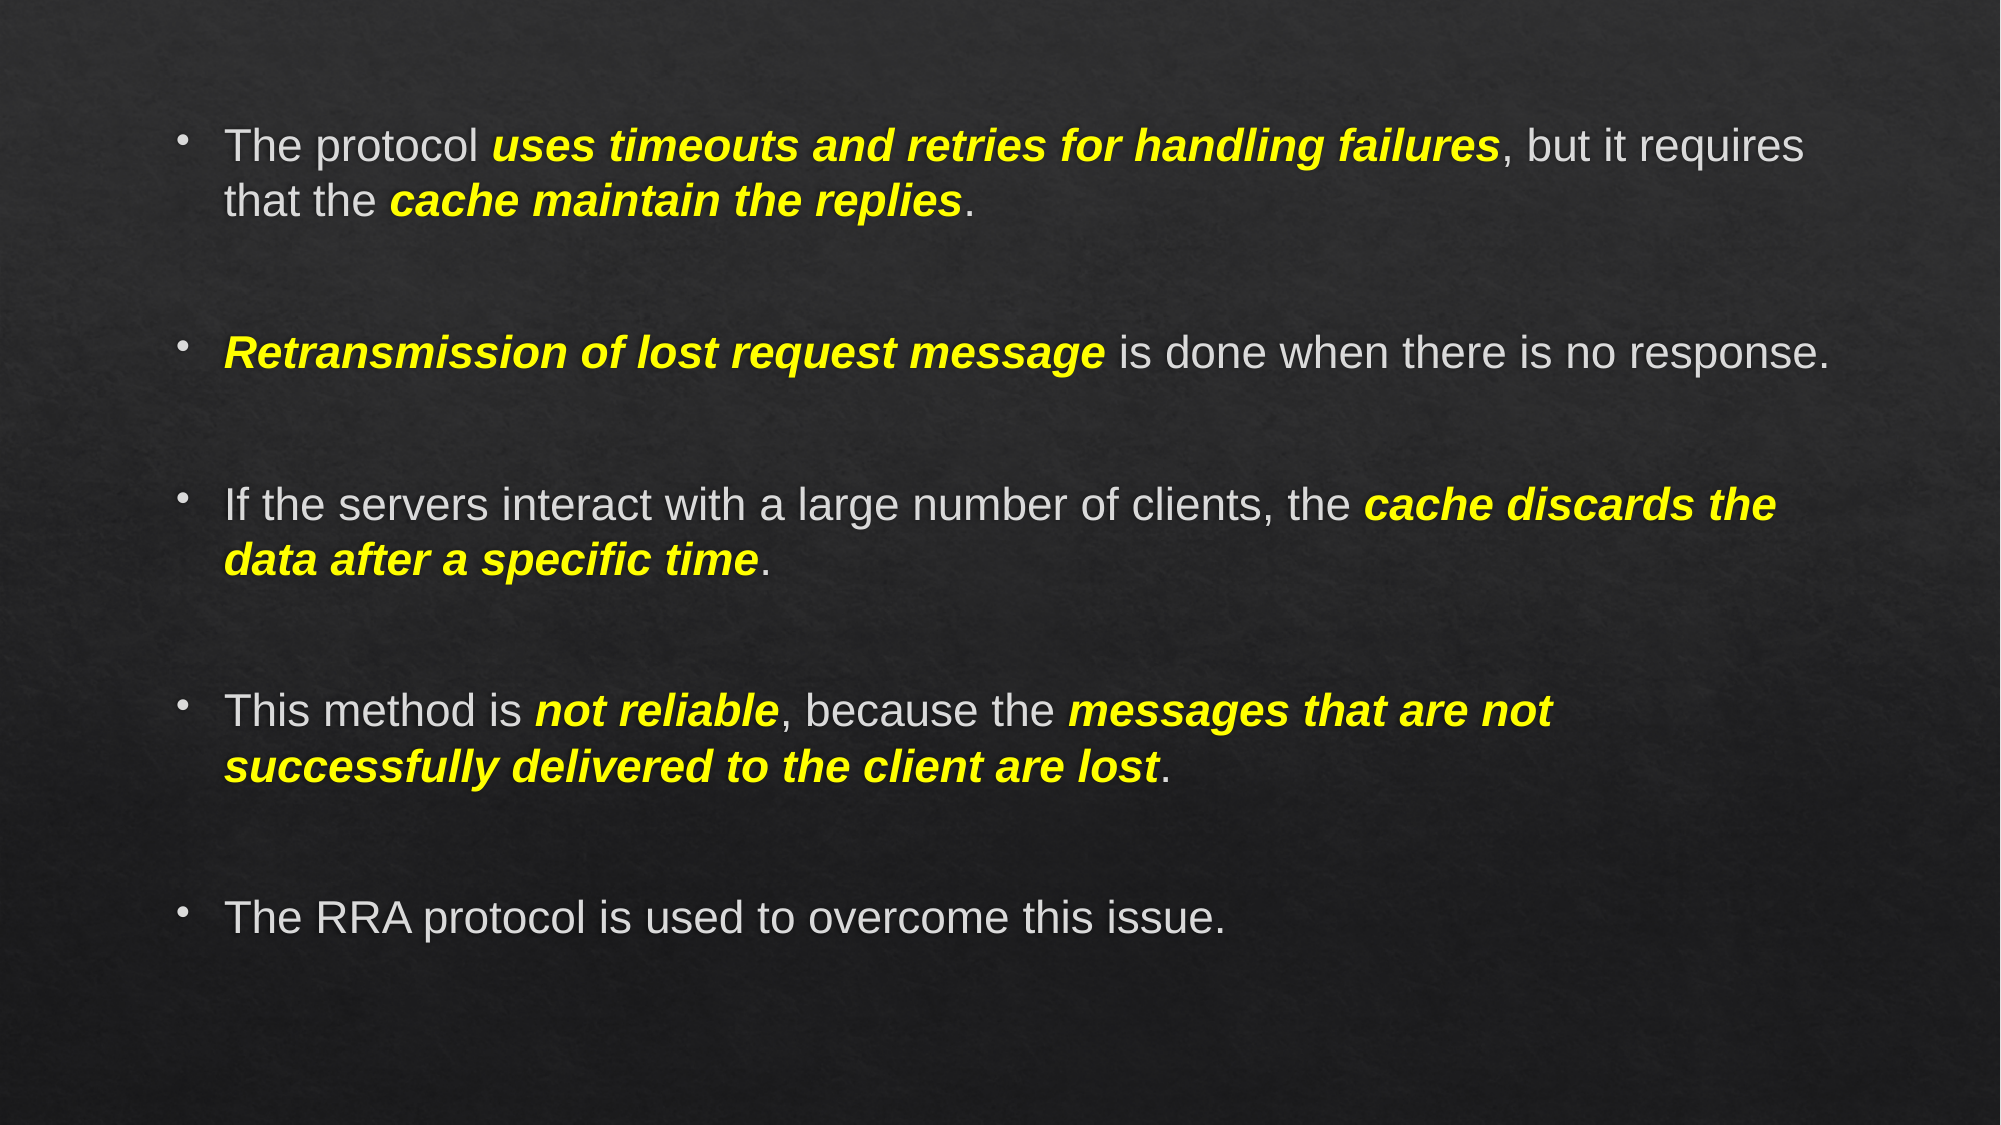

The protocol uses timeouts and retries for handling failures, but it requires that the cache maintain the replies.

Retransmission of lost request message is done when there is no response.

If the servers interact with a large number of clients, the cache discards the data after a specific time.

This method is not reliable, because the messages that are not successfully delivered to the client are lost.

The RRA protocol is used to overcome this issue.